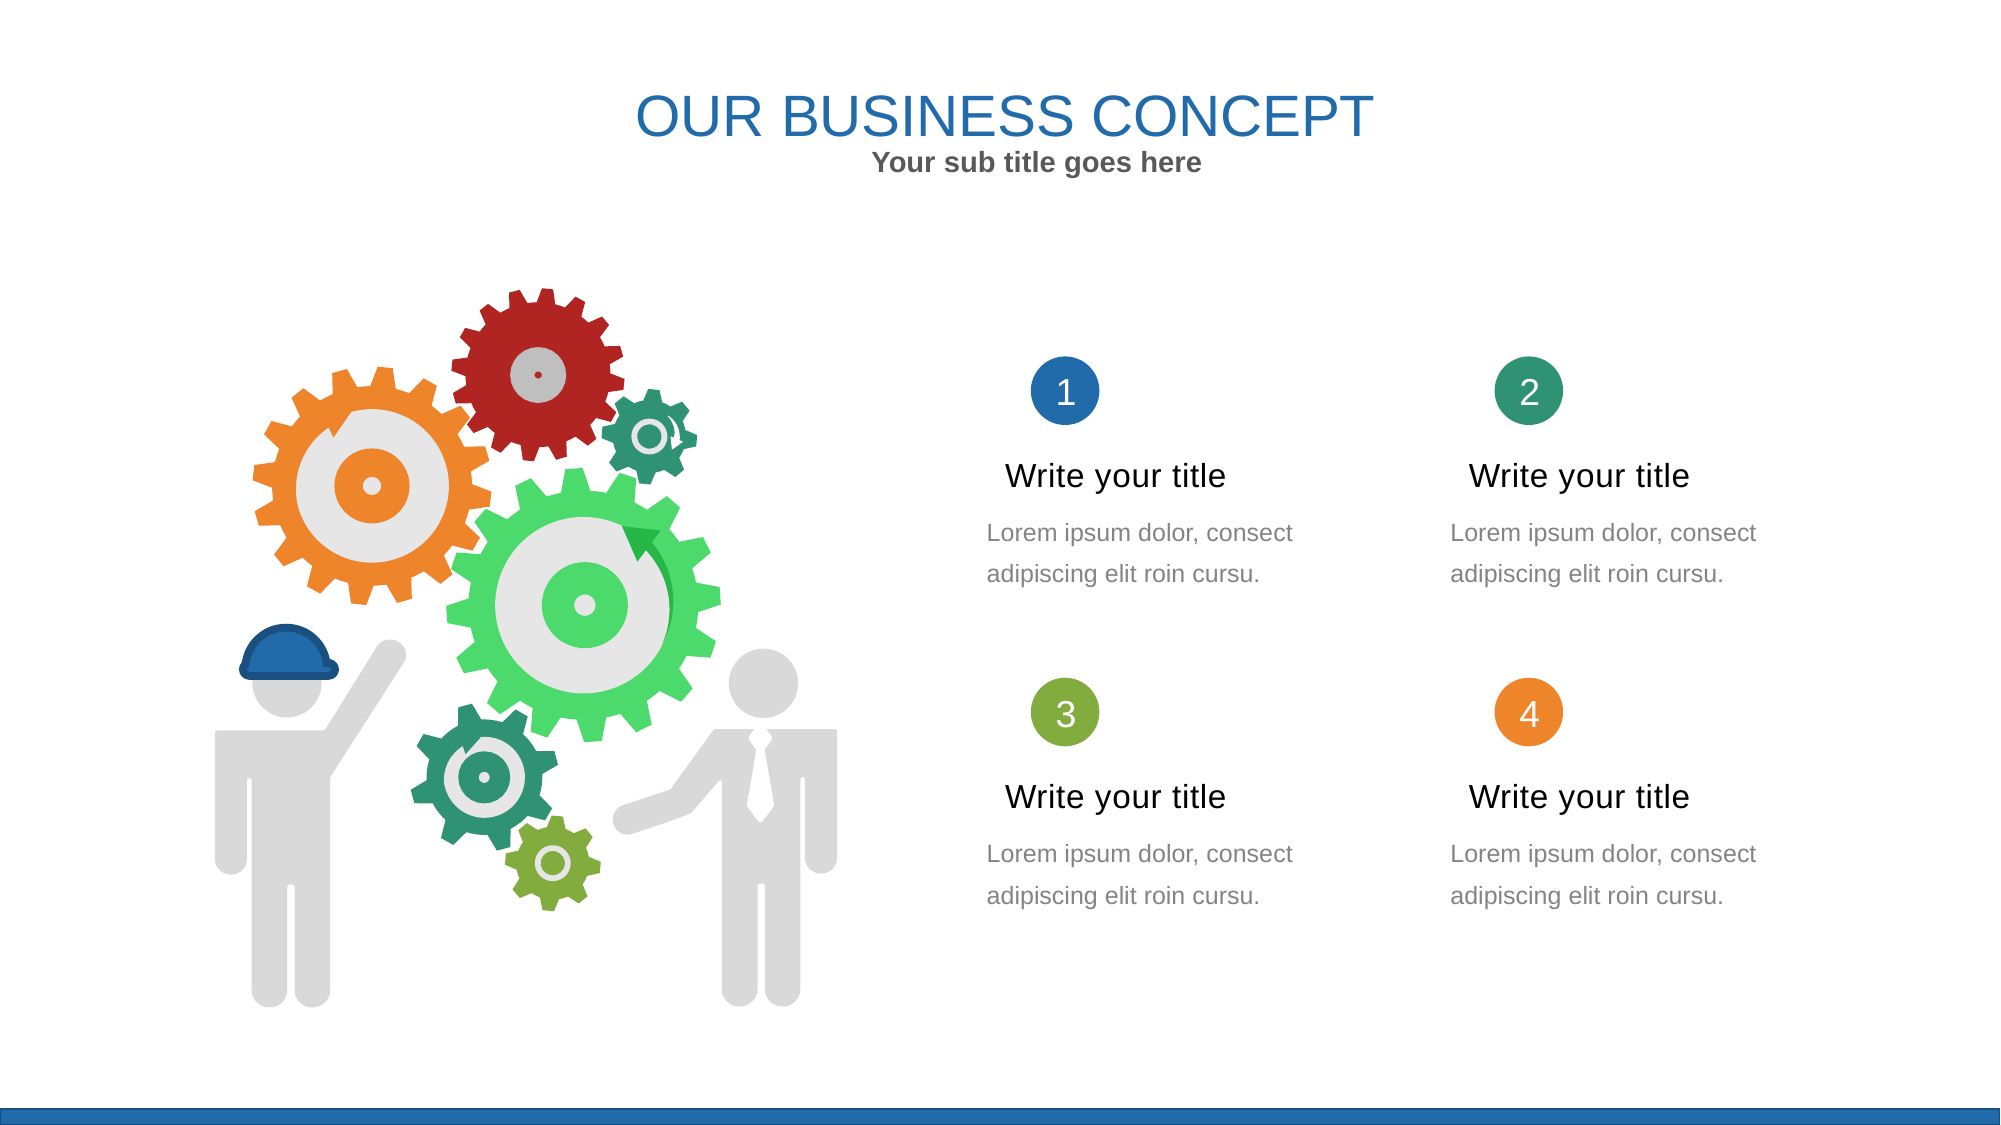

OUR BUSINESS CONCEPT
Your sub title goes here

1
Write your title
Lorem ipsum dolor, consect
adipiscing elit roin cursu.
2
Write your title
Lorem ipsum dolor, consect
adipiscing elit roin cursu.
3
Write your title
Lorem ipsum dolor, consect
adipiscing elit roin cursu.
4
Write your title
Lorem ipsum dolor, consect
adipiscing elit roin cursu.